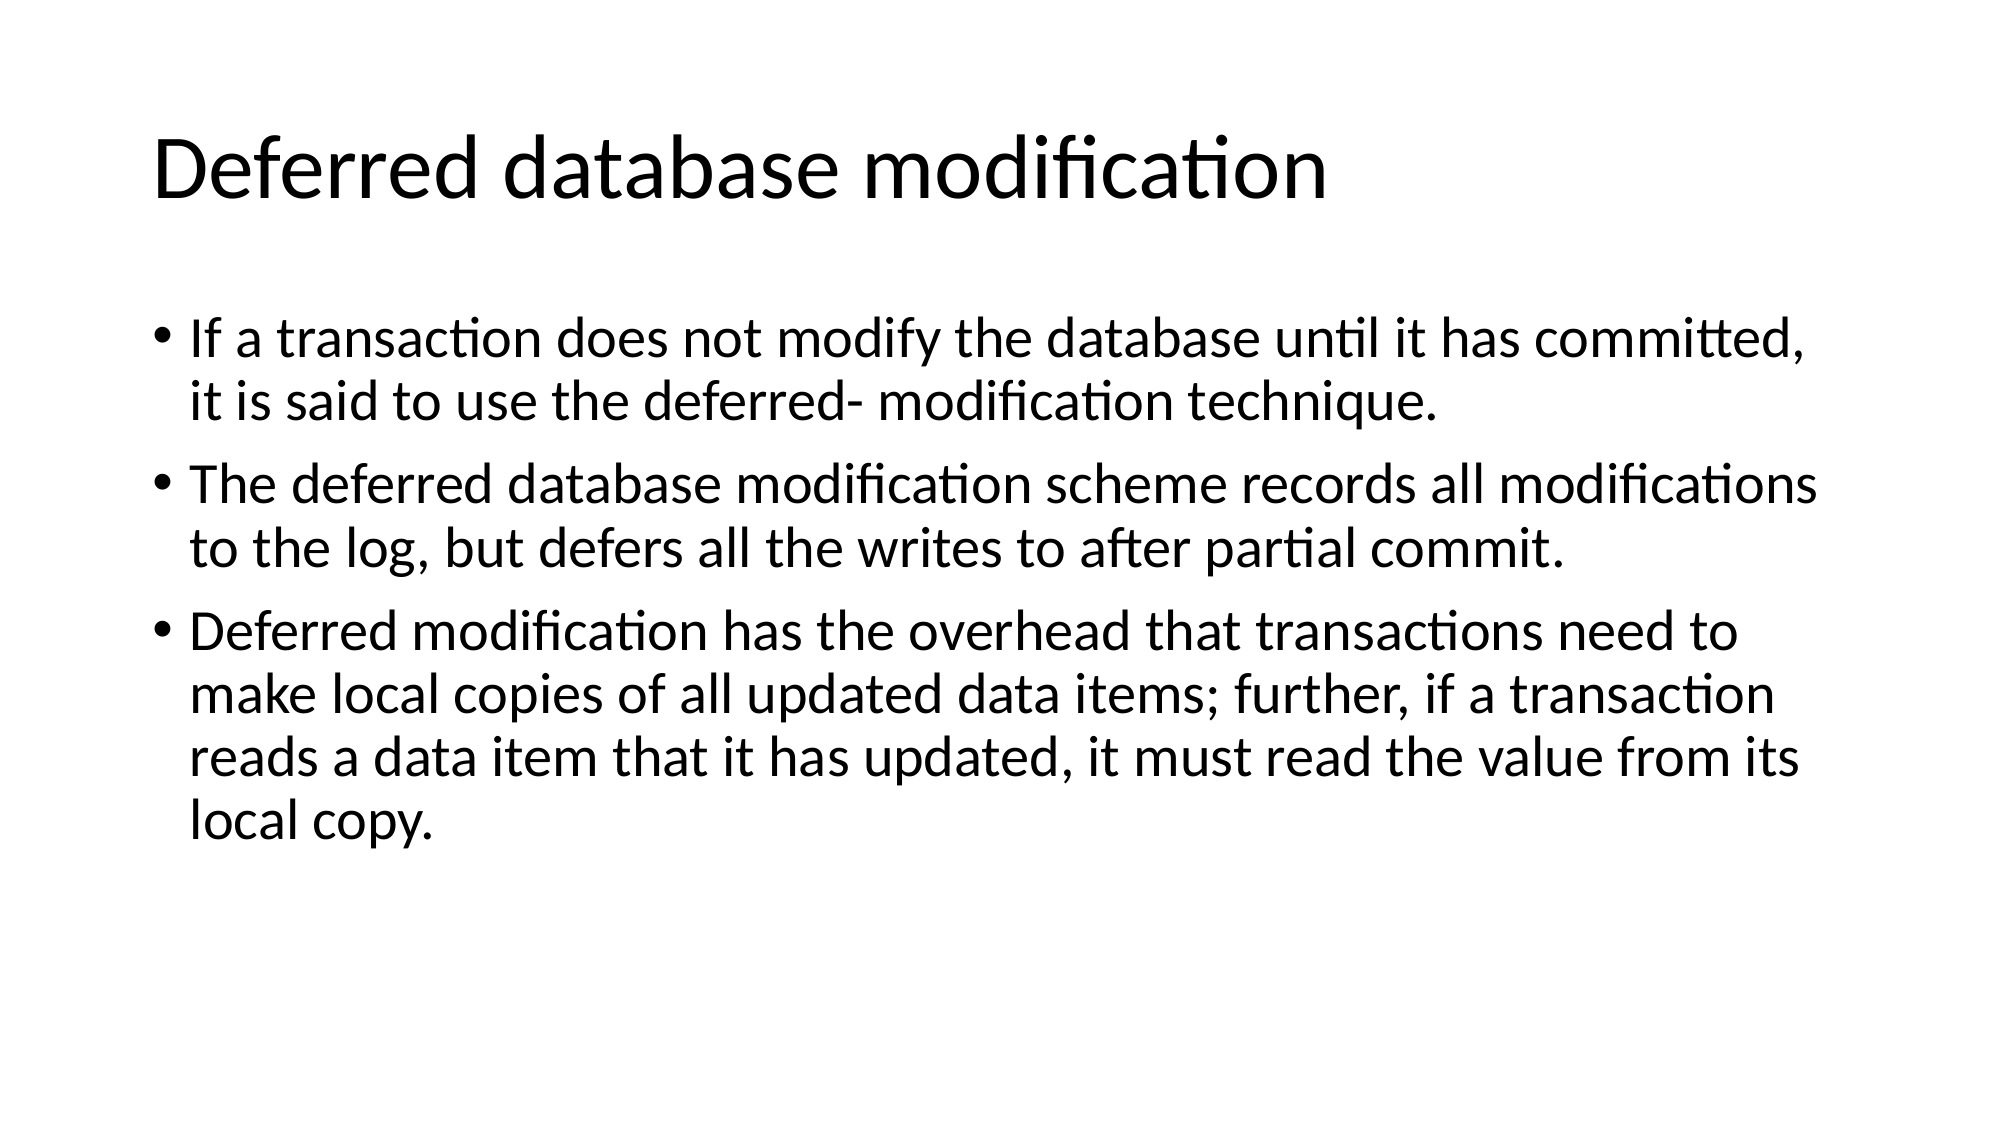

# Deferred database modification
If a transaction does not modify the database until it has committed, it is said to use the deferred- modification technique.
The deferred database modification scheme records all modifications to the log, but defers all the writes to after partial commit.
Deferred modification has the overhead that transactions need to make local copies of all updated data items; further, if a transaction reads a data item that it has updated, it must read the value from its local copy.